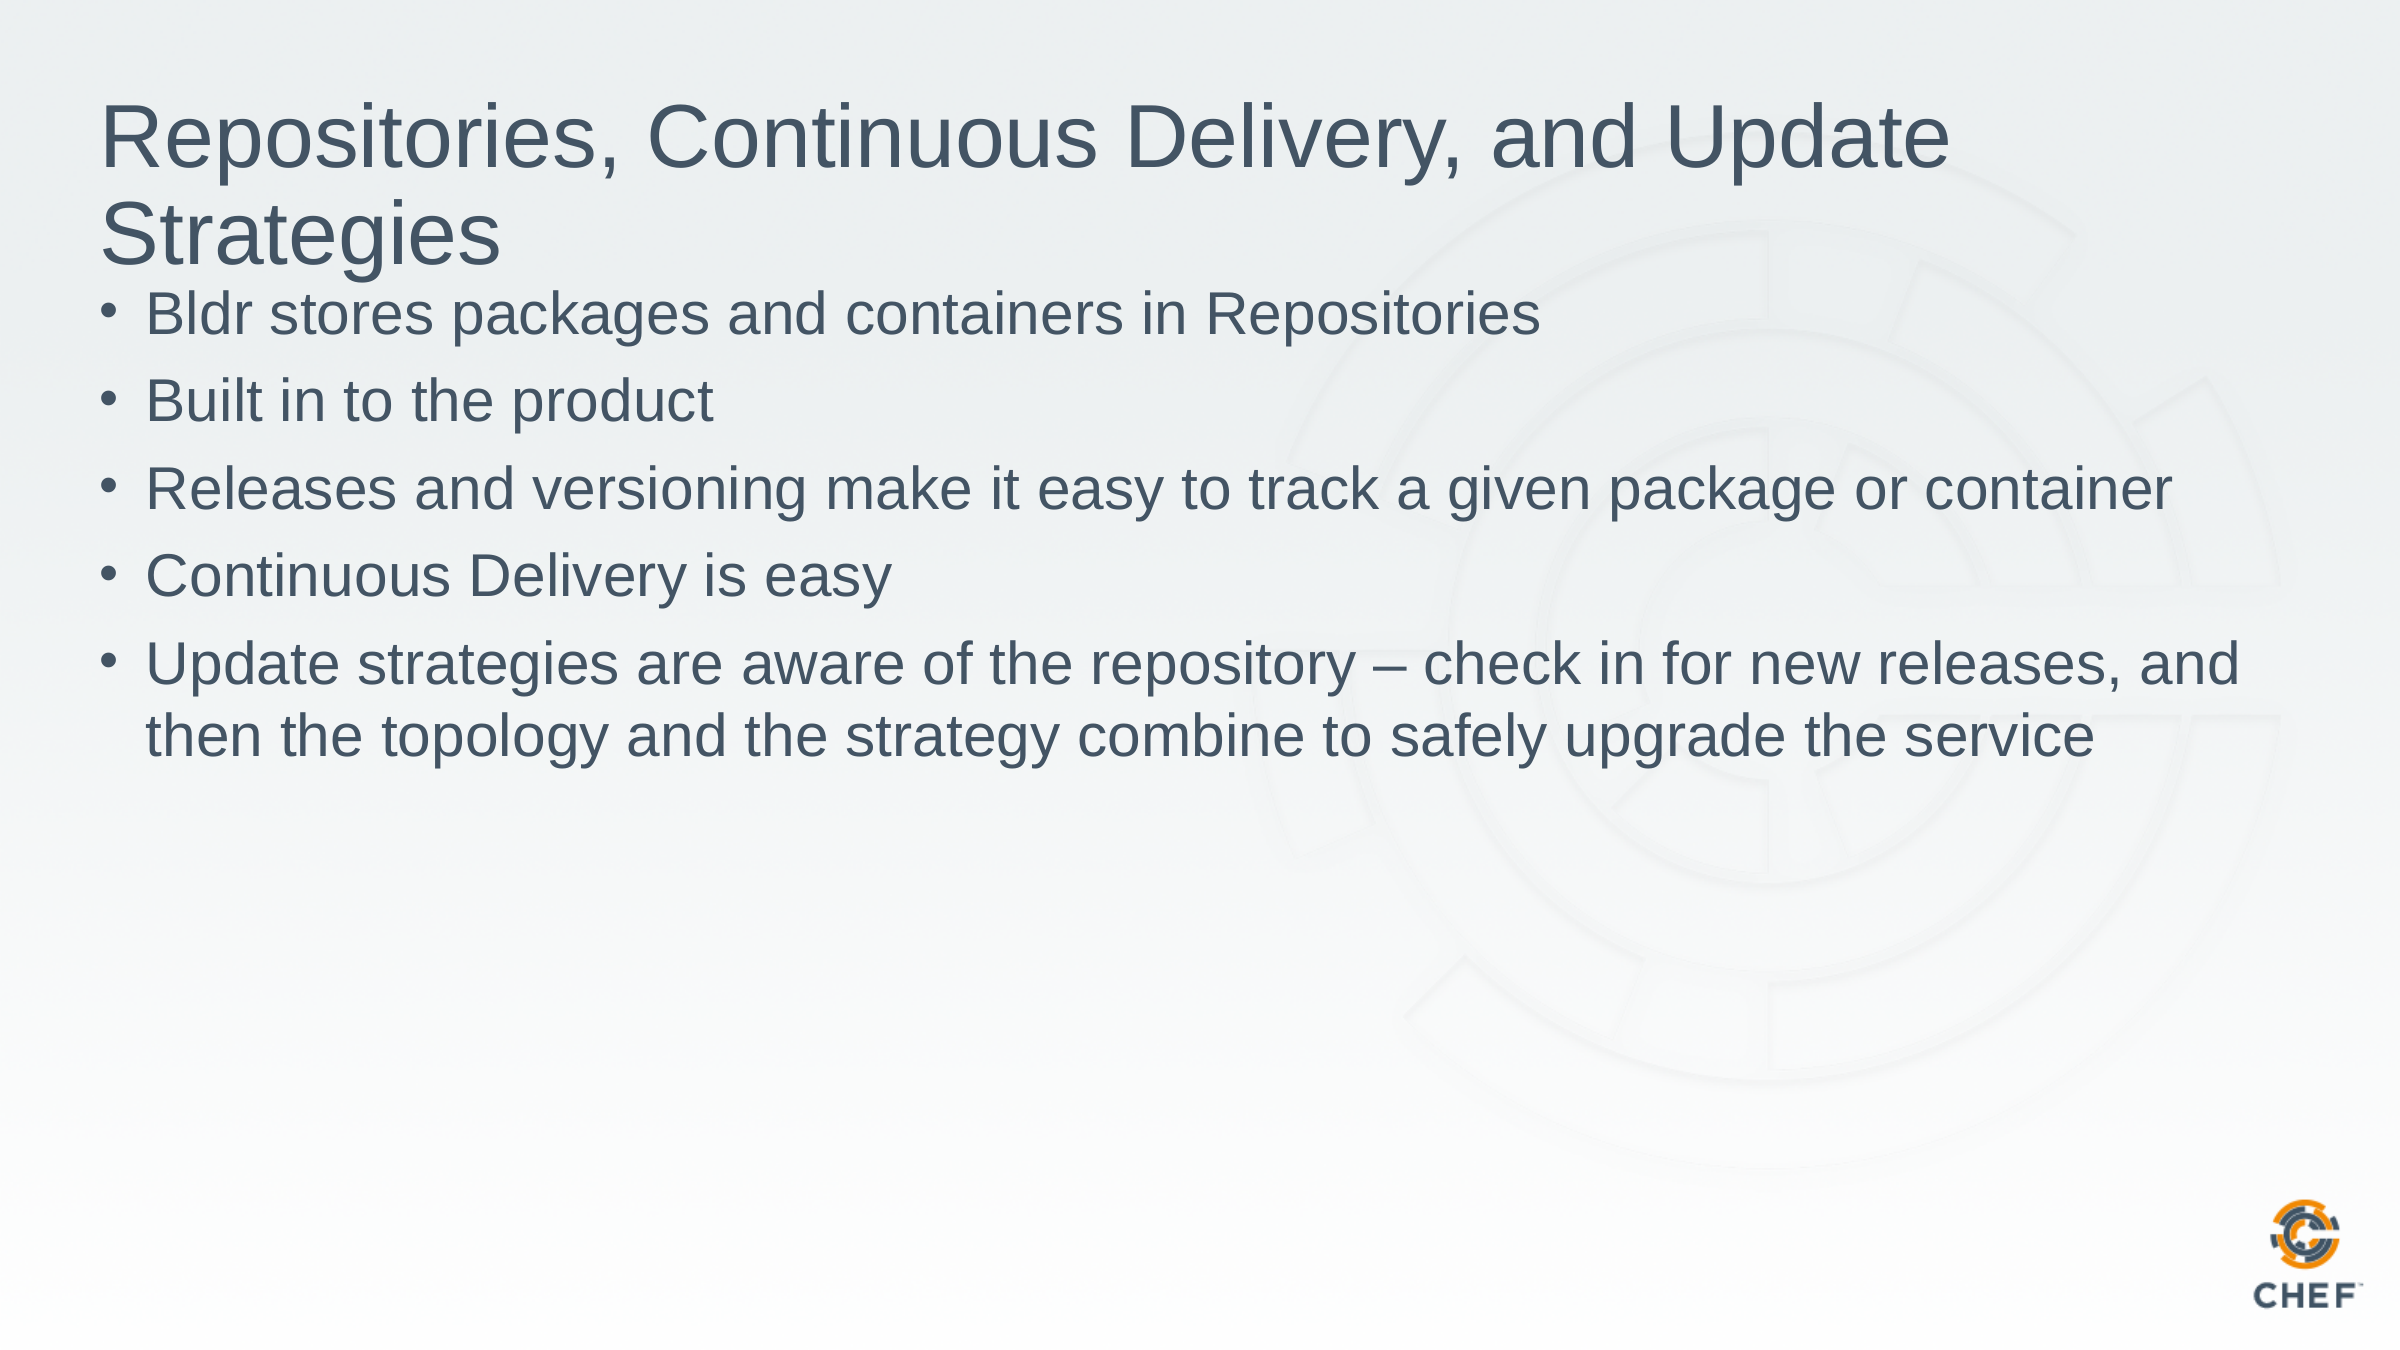

# Repositories, Continuous Delivery, and Update Strategies
Bldr stores packages and containers in Repositories
Built in to the product
Releases and versioning make it easy to track a given package or container
Continuous Delivery is easy
Update strategies are aware of the repository – check in for new releases, and then the topology and the strategy combine to safely upgrade the service